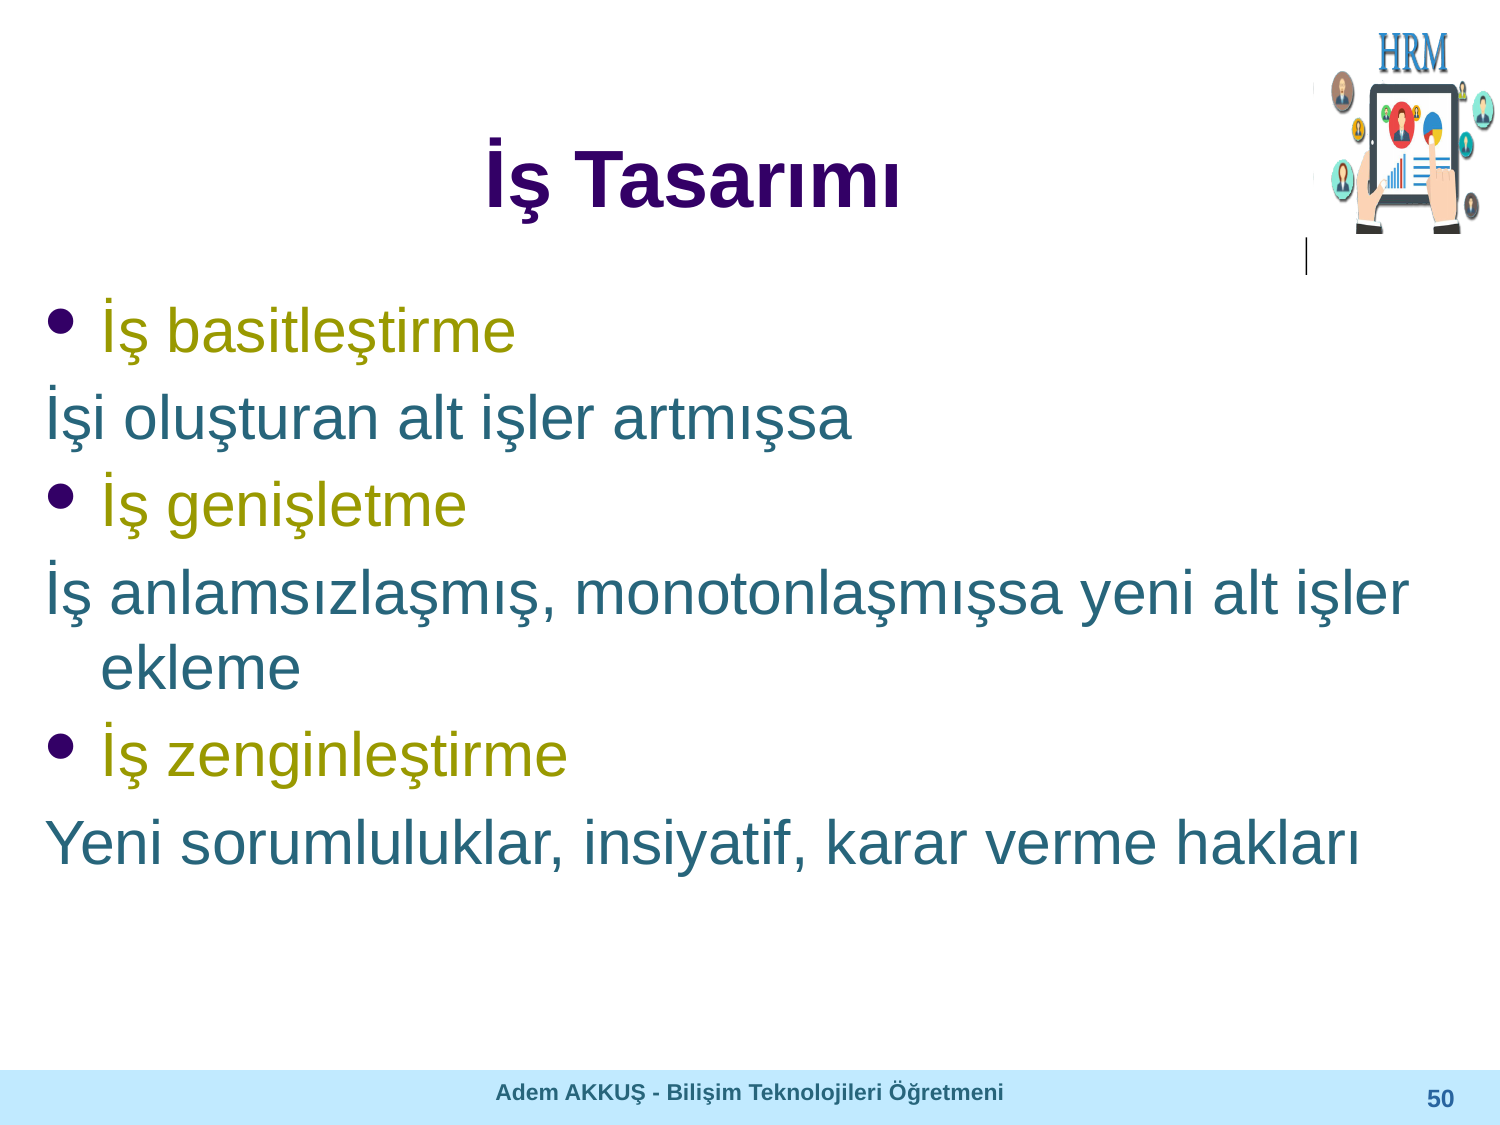

# İş Tasarımı
İş basitleştirme
İşi oluşturan alt işler artmışsa
İş genişletme
İş anlamsızlaşmış, monotonlaşmışsa yeni alt işler ekleme
İş zenginleştirme
Yeni sorumluluklar, insiyatif, karar verme hakları
Adem AKKUŞ - Bilişim Teknolojileri Öğretmeni
50